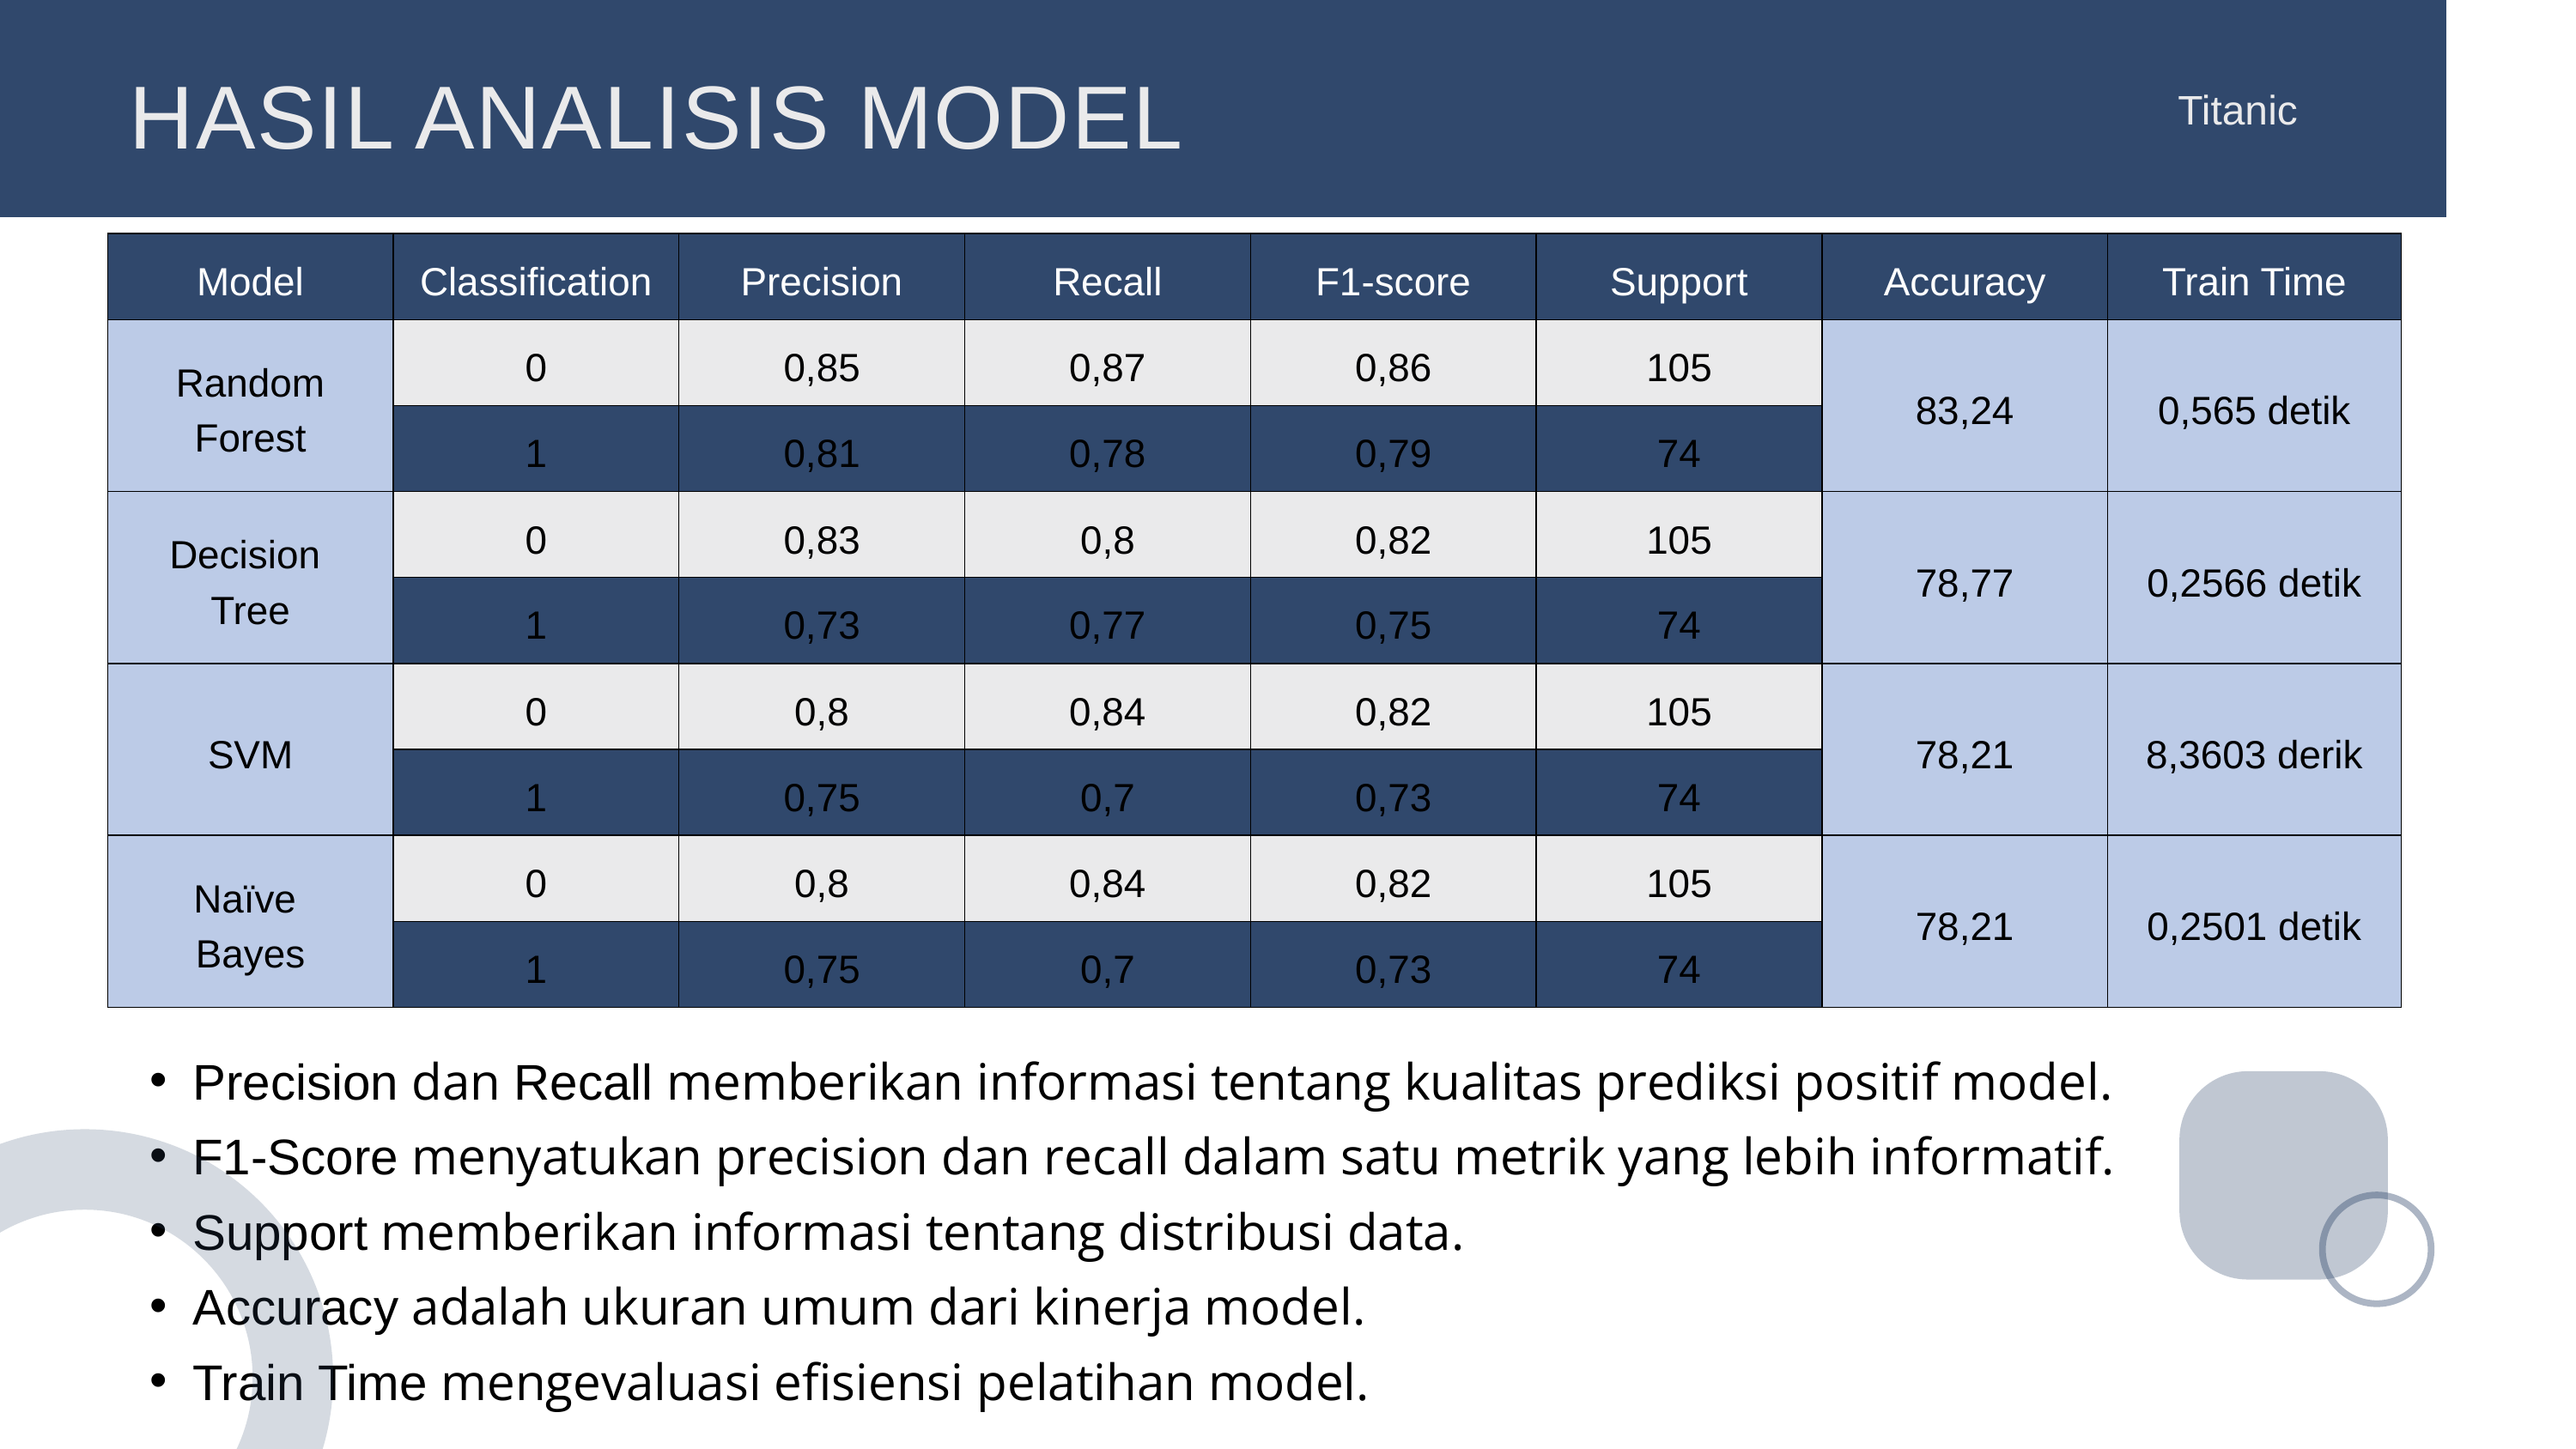

HASIL ANALISIS MODEL
Titanic
| Model | Classification | Precision | Recall | F1-score | Support | Accuracy | Train Time |
| --- | --- | --- | --- | --- | --- | --- | --- |
| Random Forest | 0 | 0,85 | 0,87 | 0,86 | 105 | 83,24 | 0,565 detik |
| Random Forest | 1 | 0,81 | 0,78 | 0,79 | 74 | 83,24 | 0,565 detik |
| Decision Tree | 0 | 0,83 | 0,8 | 0,82 | 105 | 78,77 | 0,2566 detik |
| Decision Tree | 1 | 0,73 | 0,77 | 0,75 | 74 | 78,77 | 0,2566 detik |
| SVM | 0 | 0,8 | 0,84 | 0,82 | 105 | 78,21 | 8,3603 derik |
| SVM | 1 | 0,75 | 0,7 | 0,73 | 74 | 78,21 | 8,3603 derik |
| Naïve Bayes | 0 | 0,8 | 0,84 | 0,82 | 105 | 78,21 | 0,2501 detik |
| Naïve Bayes | 1 | 0,75 | 0,7 | 0,73 | 74 | 78,21 | 0,2501 detik |
Precision dan Recall memberikan informasi tentang kualitas prediksi positif model.
F1-Score menyatukan precision dan recall dalam satu metrik yang lebih informatif.
Support memberikan informasi tentang distribusi data.
Accuracy adalah ukuran umum dari kinerja model.
Train Time mengevaluasi efisiensi pelatihan model.